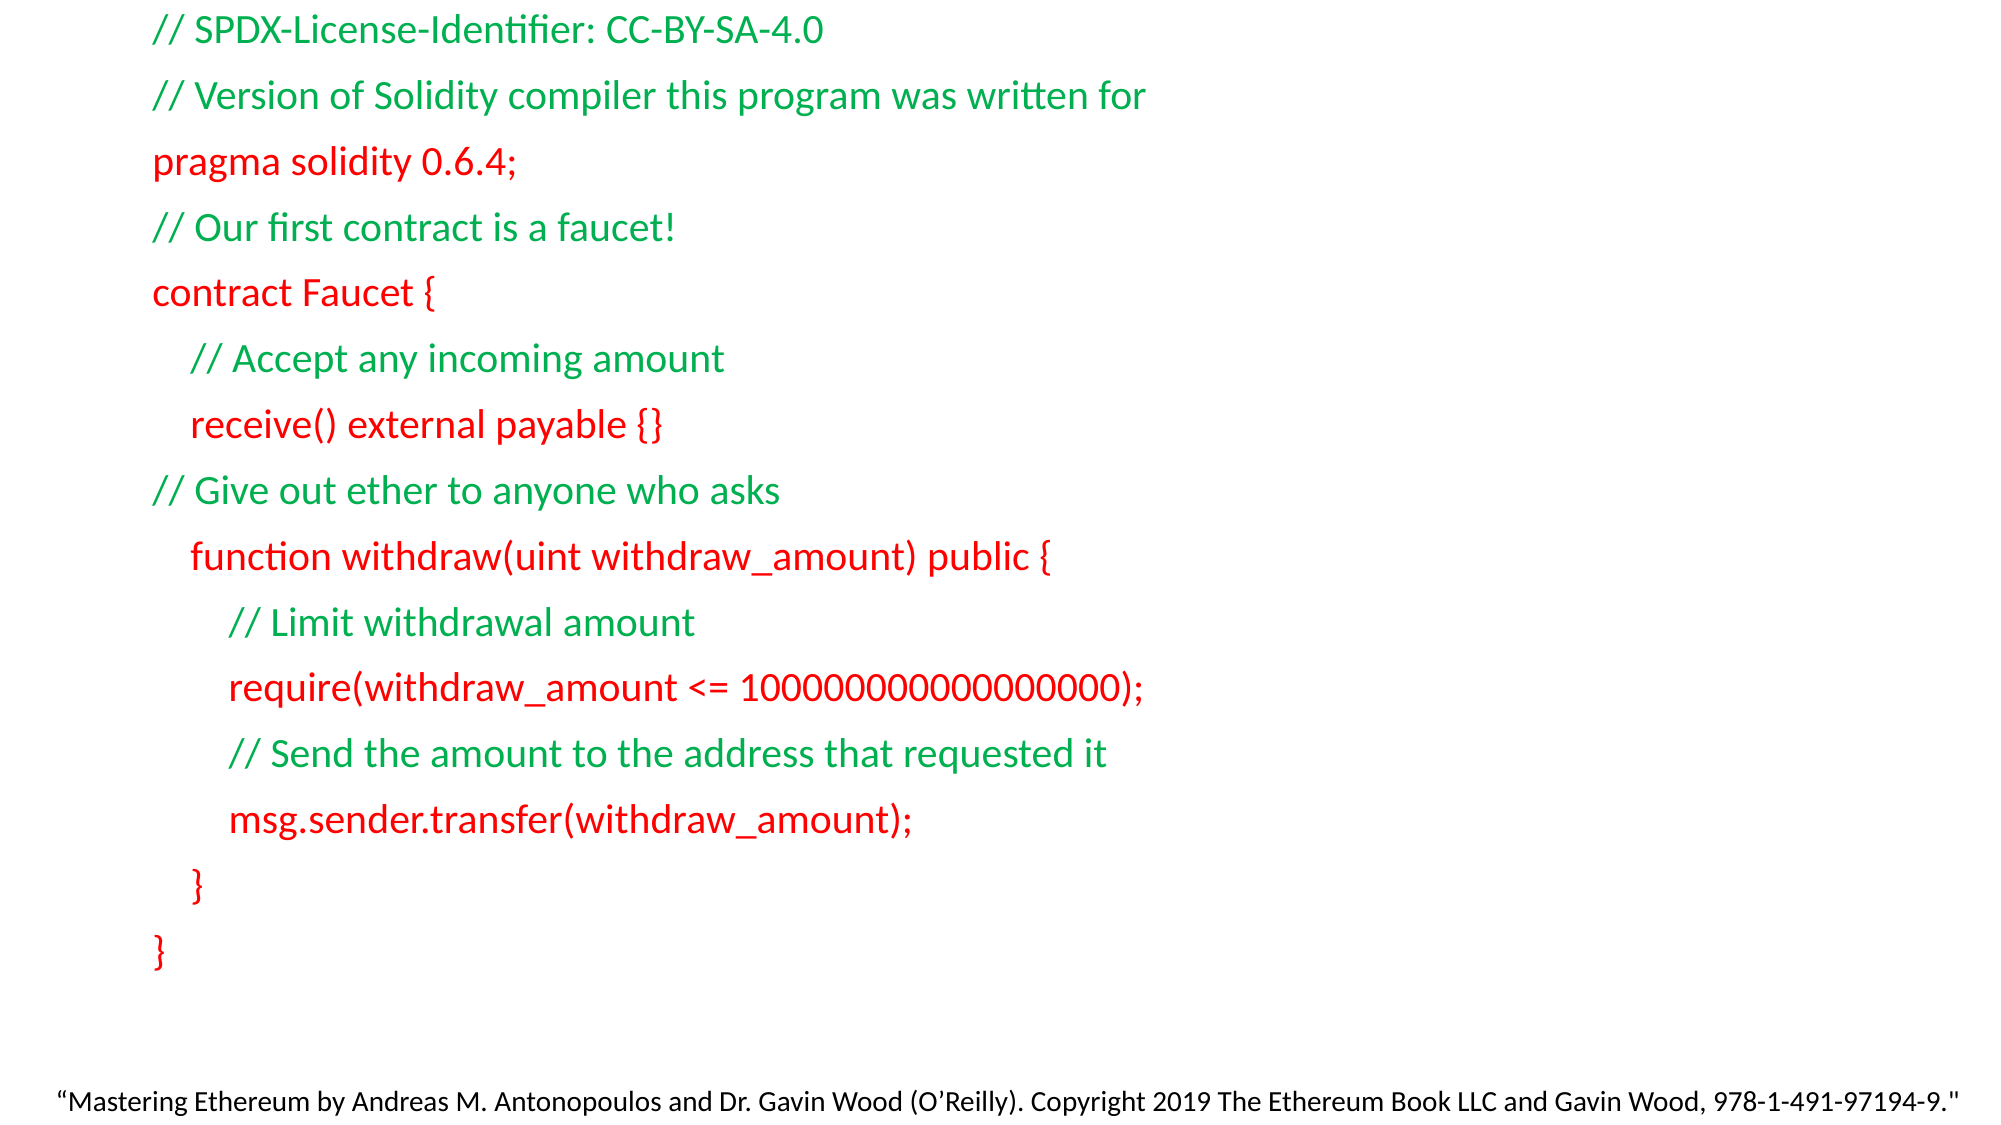

// SPDX-License-Identifier: CC-BY-SA-4.0
// Version of Solidity compiler this program was written for
pragma solidity 0.6.4;
// Our first contract is a faucet!
contract Faucet {
    // Accept any incoming amount
    receive() external payable {}
// Give out ether to anyone who asks
    function withdraw(uint withdraw_amount) public {
        // Limit withdrawal amount
        require(withdraw_amount <= 100000000000000000);
        // Send the amount to the address that requested it
        msg.sender.transfer(withdraw_amount);
    }
}

“Mastering Ethereum by Andreas M. Antonopoulos and Dr. Gavin Wood (O’Reilly). Copyright 2019 The Ethereum Book LLC and Gavin Wood, 978-1-491-97194-9."